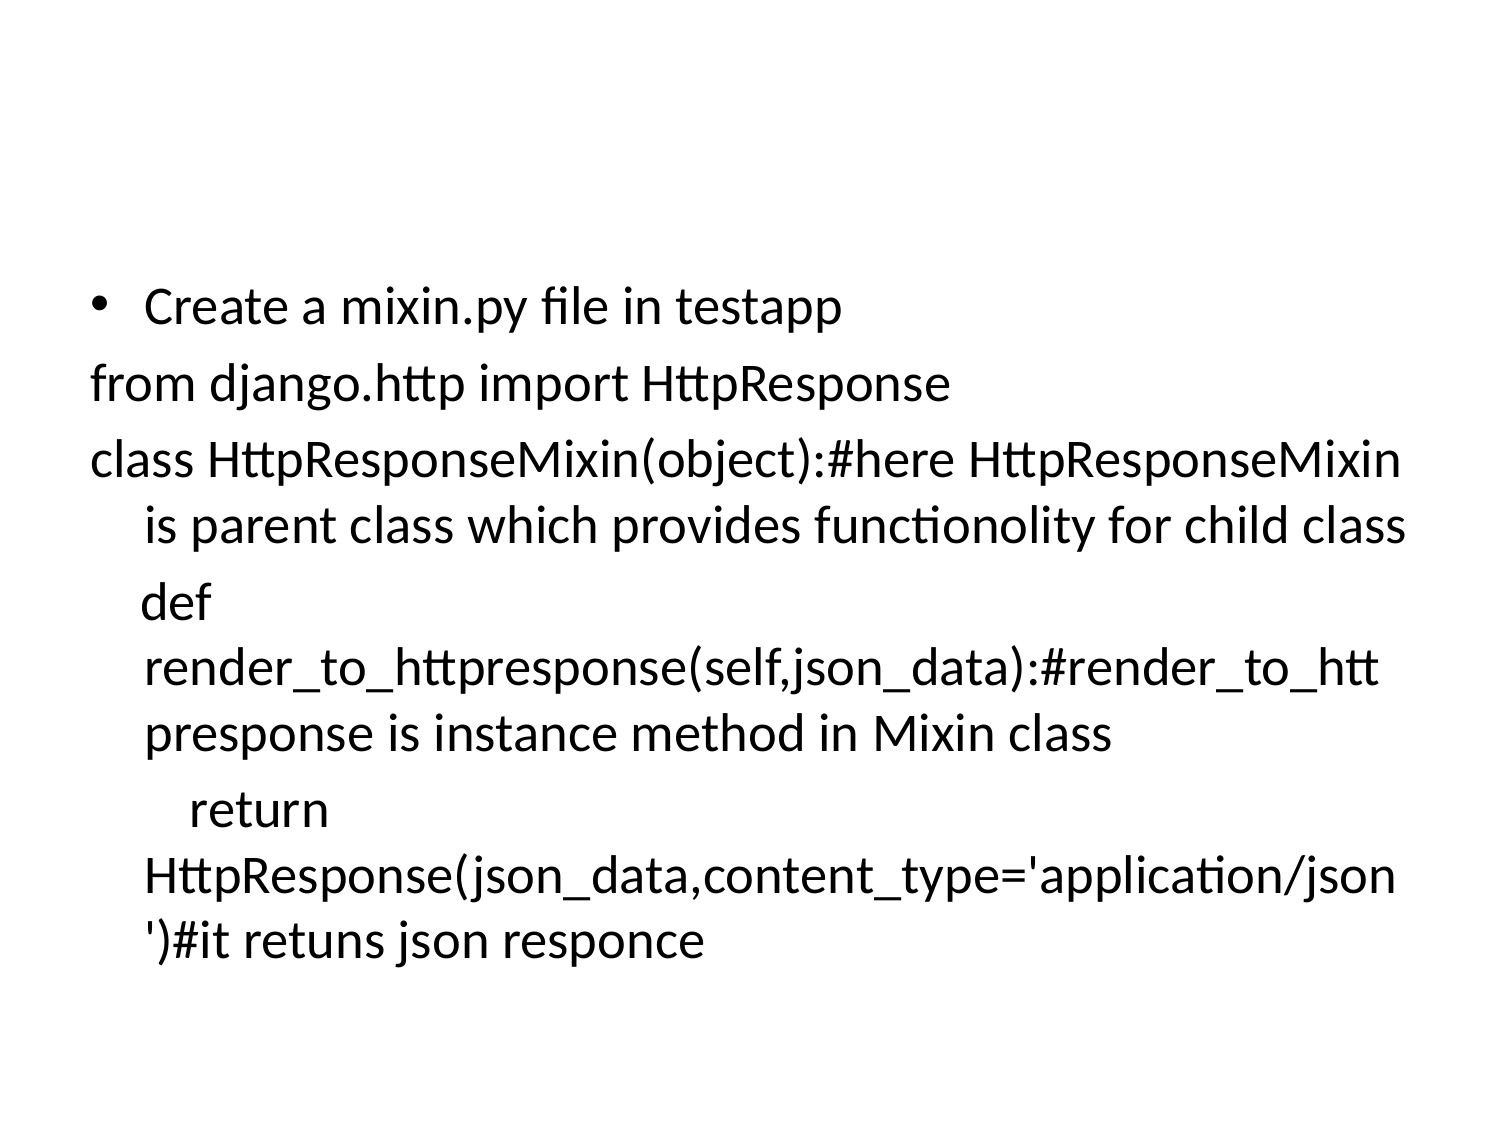

#
Create a mixin.py file in testapp
from django.http import HttpResponse
class HttpResponseMixin(object):#here HttpResponseMixin is parent class which provides functionolity for child class
    def render_to_httpresponse(self,json_data):#render_to_httpresponse is instance method in Mixin class
        return HttpResponse(json_data,content_type='application/json')#it retuns json responce